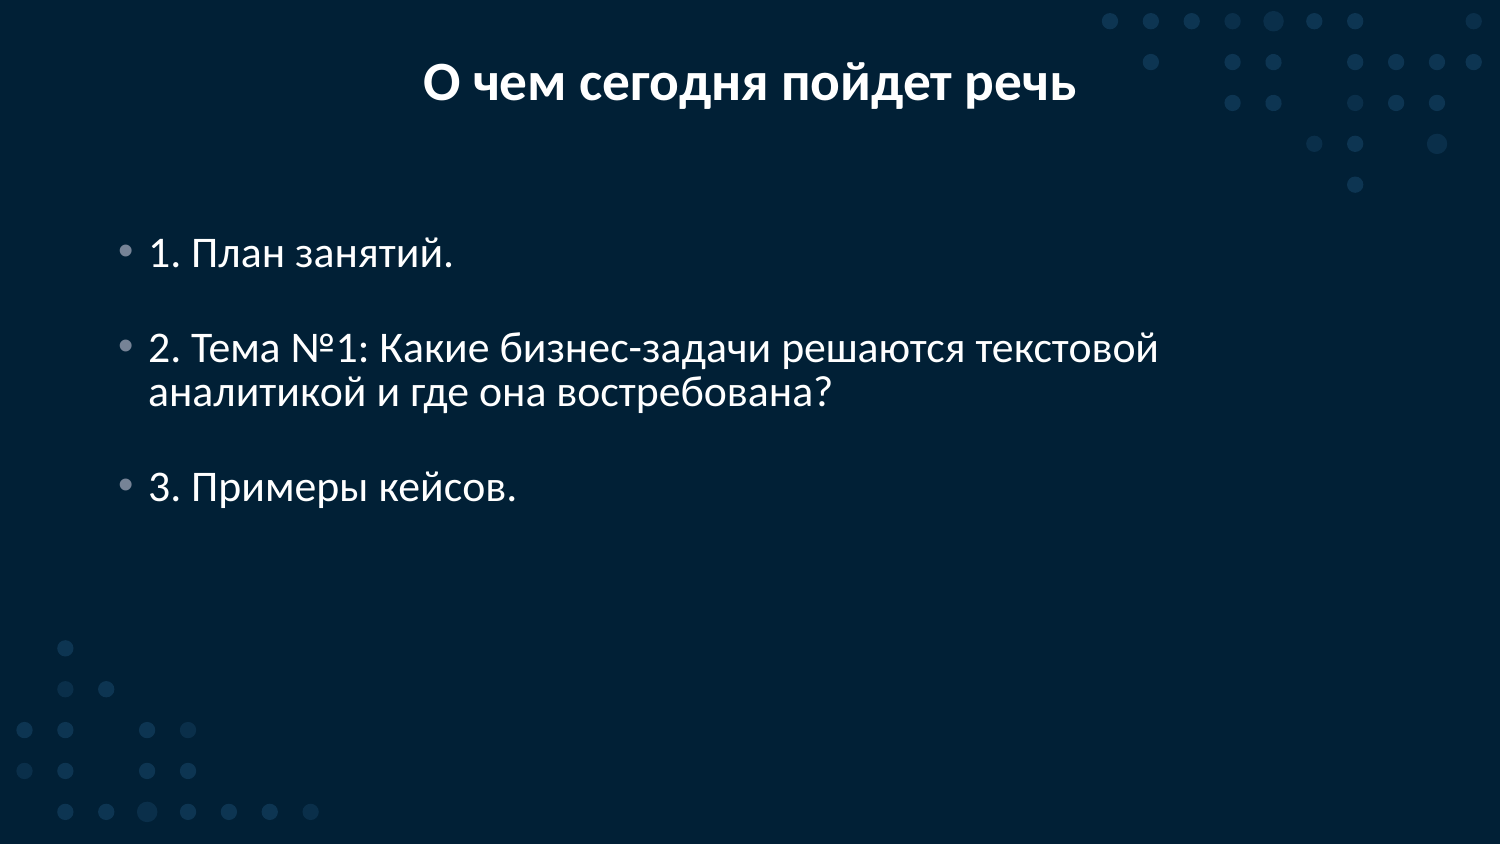

# О чем сегодня пойдет речь
1. План занятий.
2. Тема №1: Какие бизнес-задачи решаются текстовой аналитикой и где она востребована?
3. Примеры кейсов.